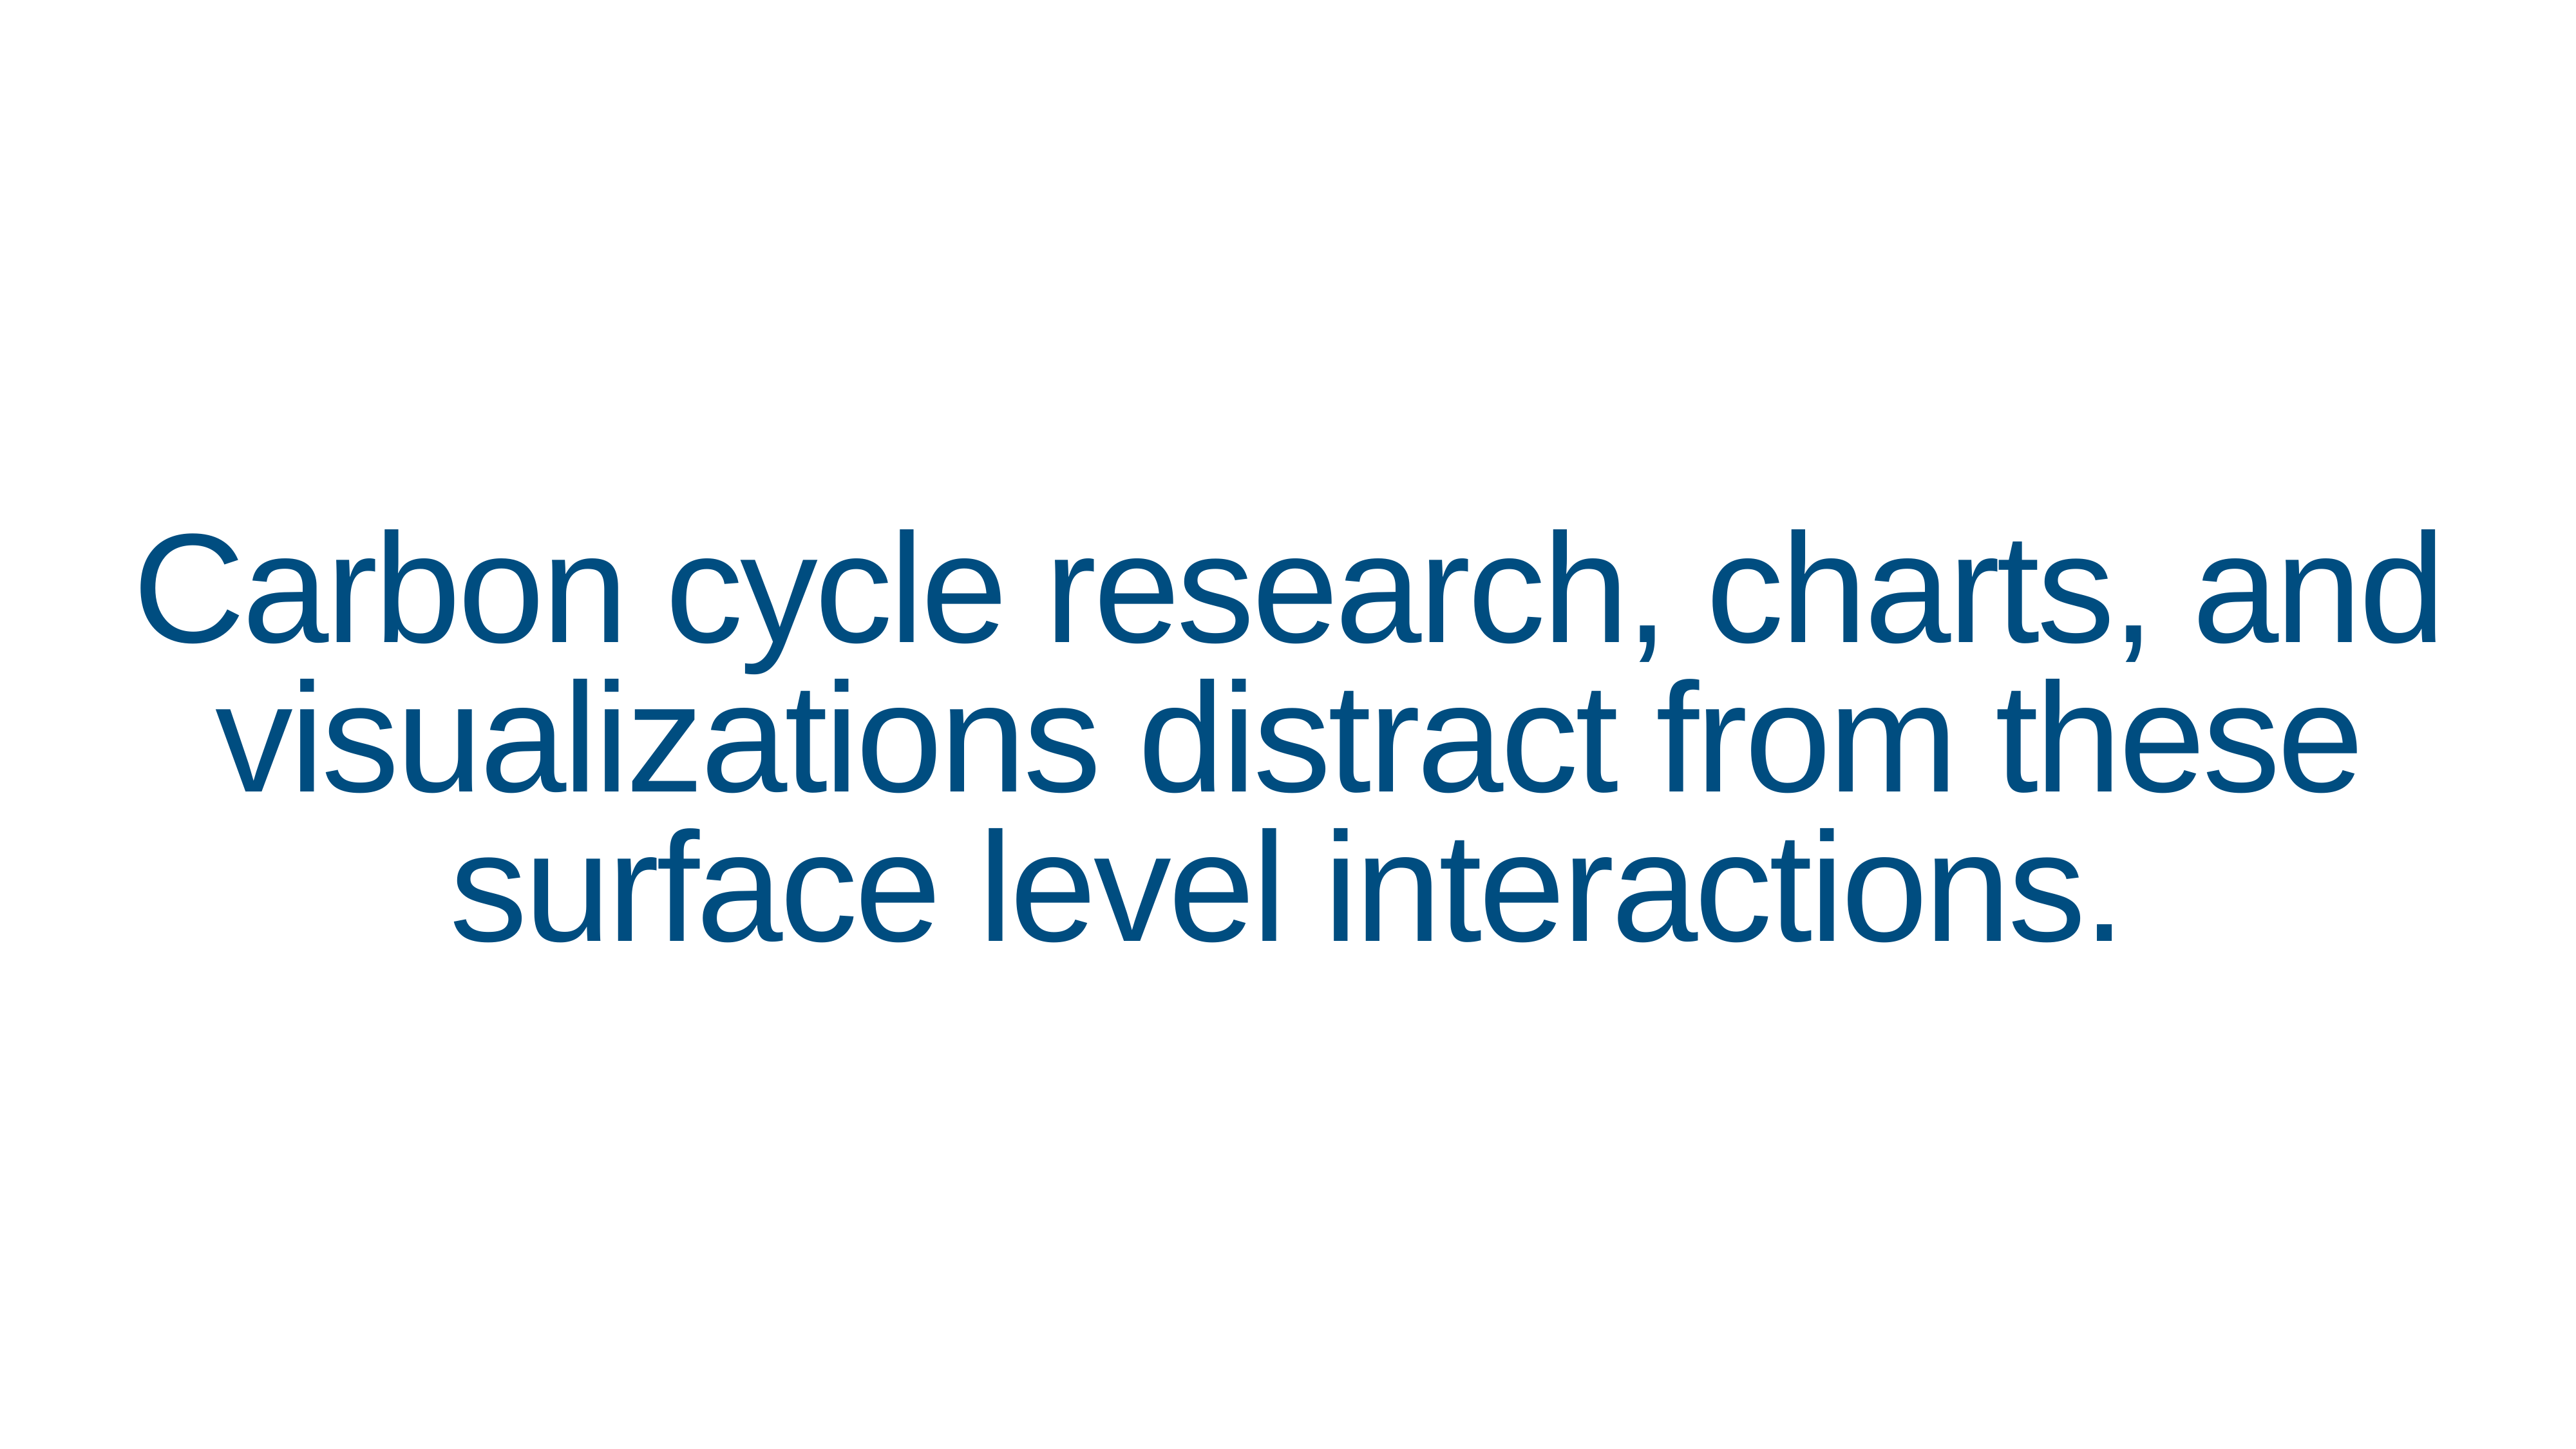

Carbon cycle research, charts, and visualizations distract from these surface level interactions.